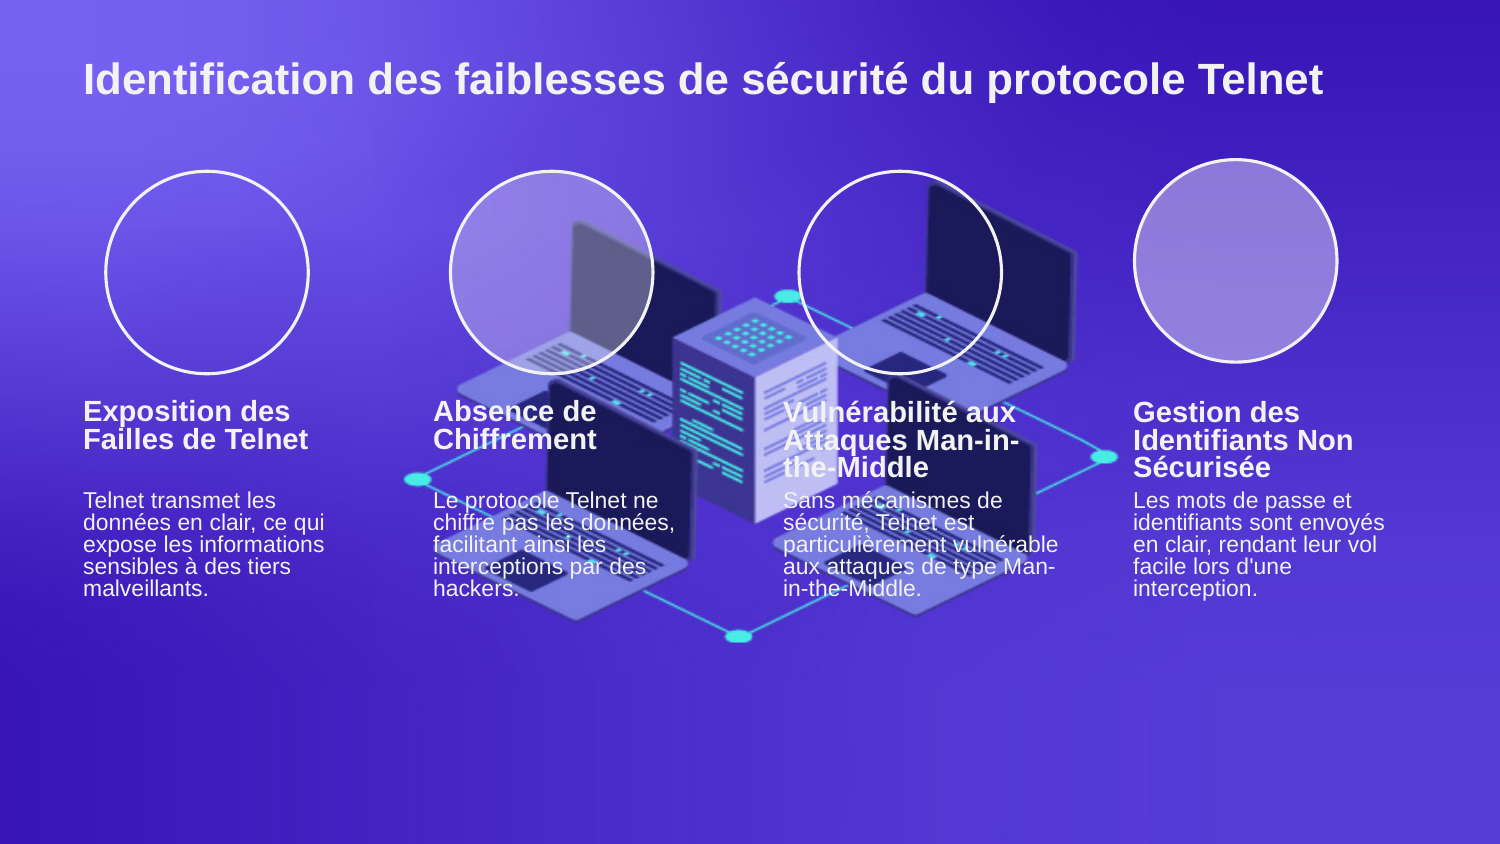

Identification des faiblesses de sécurité du protocole Telnet

Exposition des Failles de Telnet
Absence de Chiffrement
Vulnérabilité aux Attaques Man-in-the-Middle
Gestion des Identifiants Non Sécurisée
Telnet transmet les données en clair, ce qui expose les informations sensibles à des tiers malveillants.
Le protocole Telnet ne chiffre pas les données, facilitant ainsi les interceptions par des hackers.
Sans mécanismes de sécurité, Telnet est particulièrement vulnérable aux attaques de type Man-in-the-Middle.
Les mots de passe et identifiants sont envoyés en clair, rendant leur vol facile lors d'une interception.